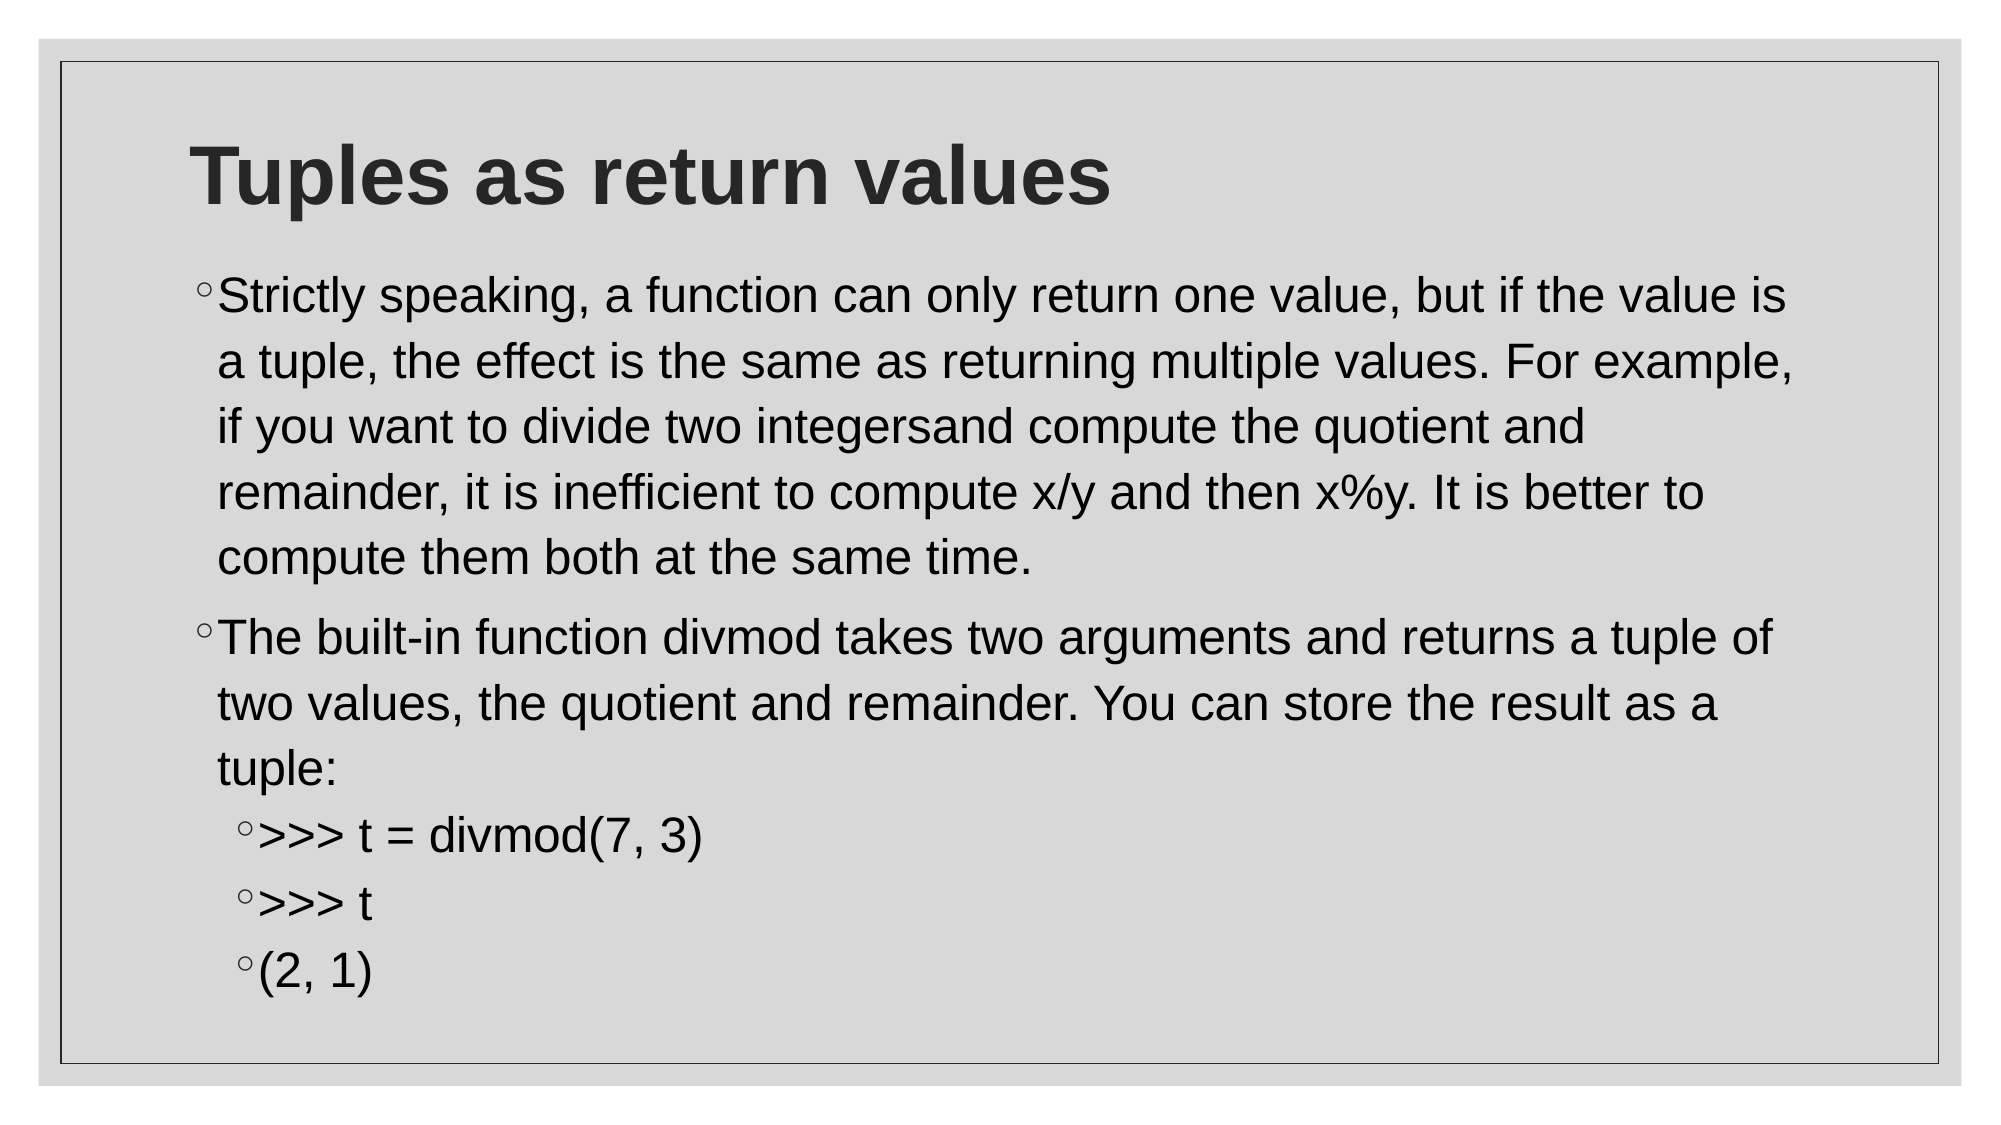

# Tuples as return values
Strictly speaking, a function can only return one value, but if the value is a tuple, the effect is the same as returning multiple values. For example, if you want to divide two integersand compute the quotient and remainder, it is inefficient to compute x/y and then x%y. It is better to compute them both at the same time.
The built-in function divmod takes two arguments and returns a tuple of two values, the quotient and remainder. You can store the result as a tuple:
>>> t = divmod(7, 3)
>>> t
(2, 1)